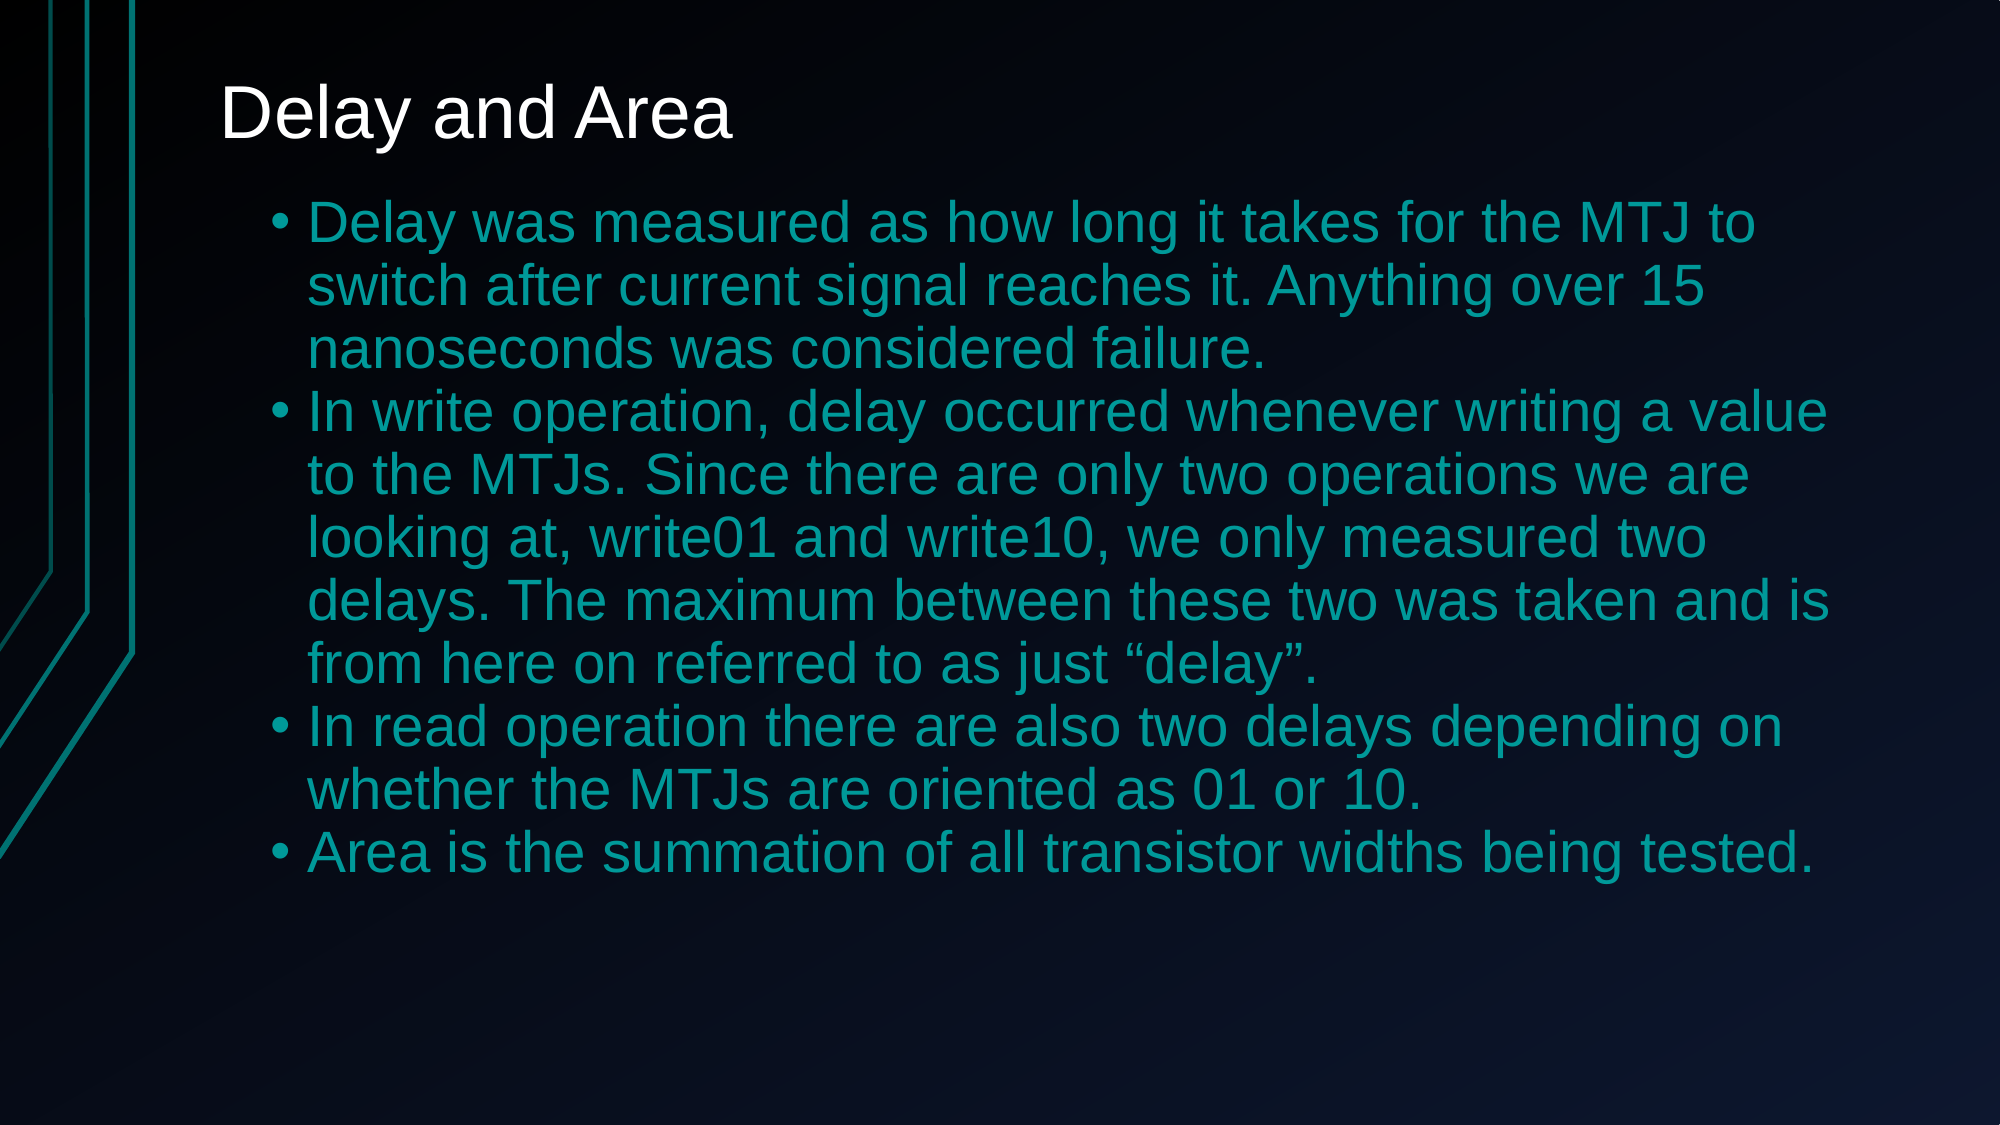

# Delay and Area

Delay was measured as how long it takes for the MTJ to switch after current signal reaches it. Anything over 15 nanoseconds was considered failure.
In write operation, delay occurred whenever writing a value to the MTJs. Since there are only two operations we are looking at, write01 and write10, we only measured two delays. The maximum between these two was taken and is from here on referred to as just “delay”.
In read operation there are also two delays depending on whether the MTJs are oriented as 01 or 10.
Area is the summation of all transistor widths being tested.